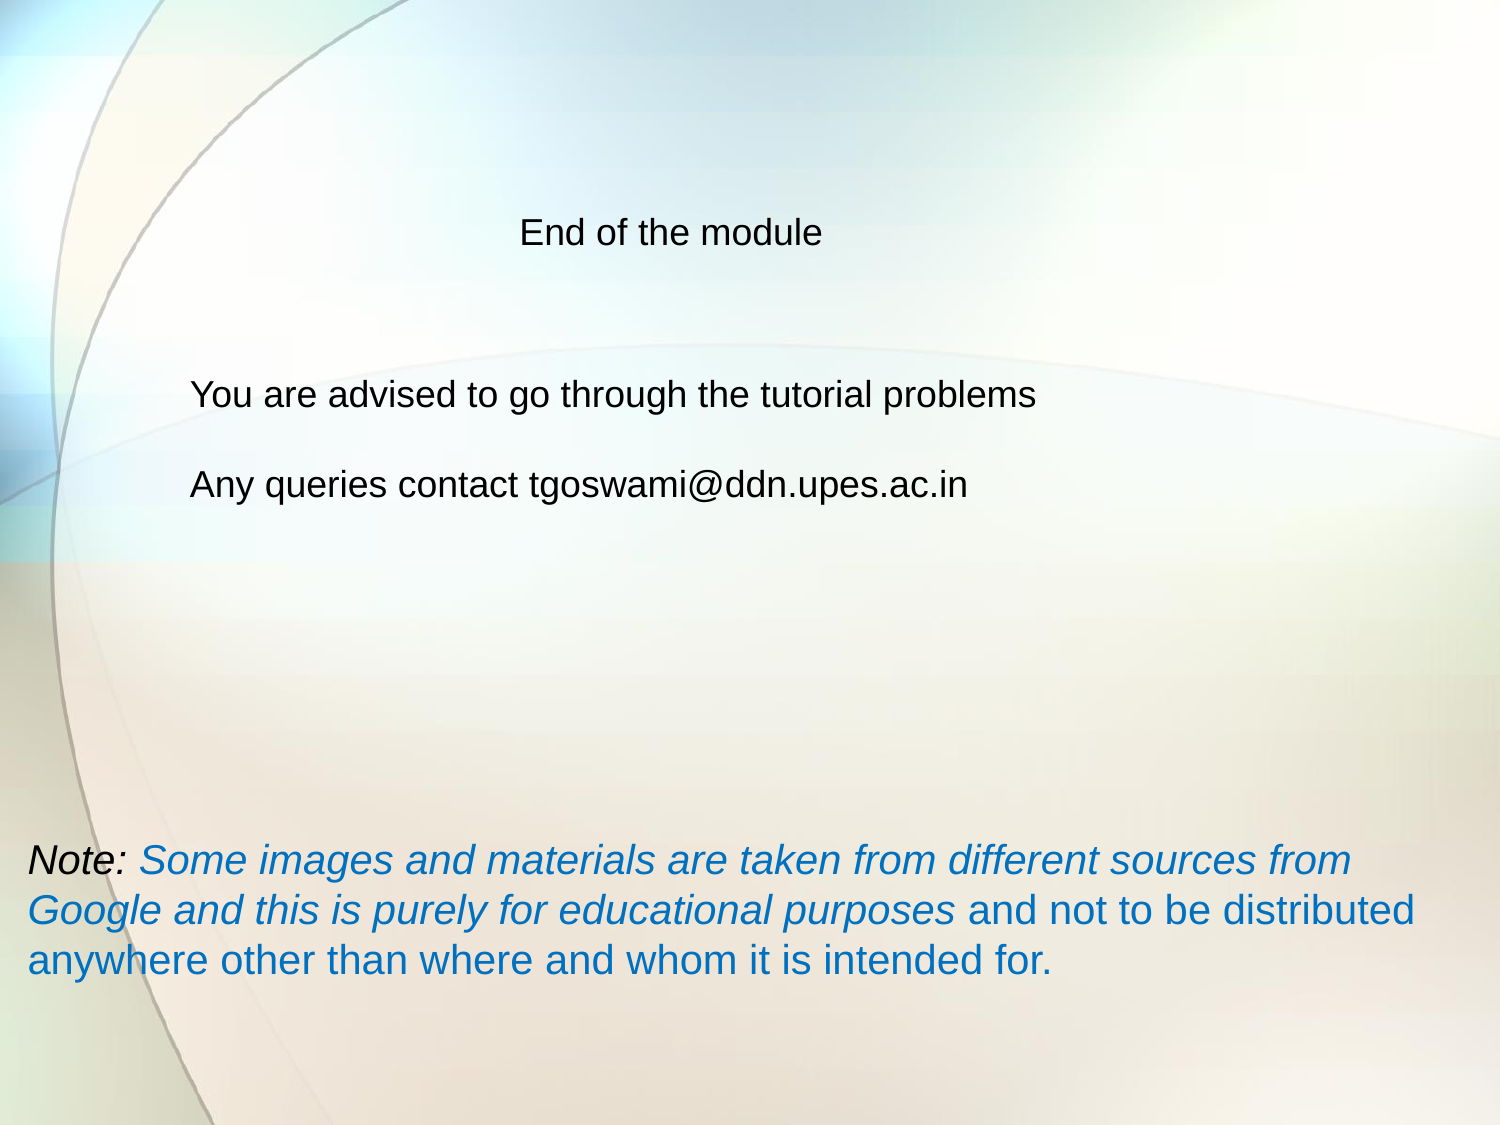

End of the module
You are advised to go through the tutorial problems

Any queries contact tgoswami@ddn.upes.ac.in
Note: Some images and materials are taken from different sources from Google and this is purely for educational purposes and not to be distributed anywhere other than where and whom it is intended for.